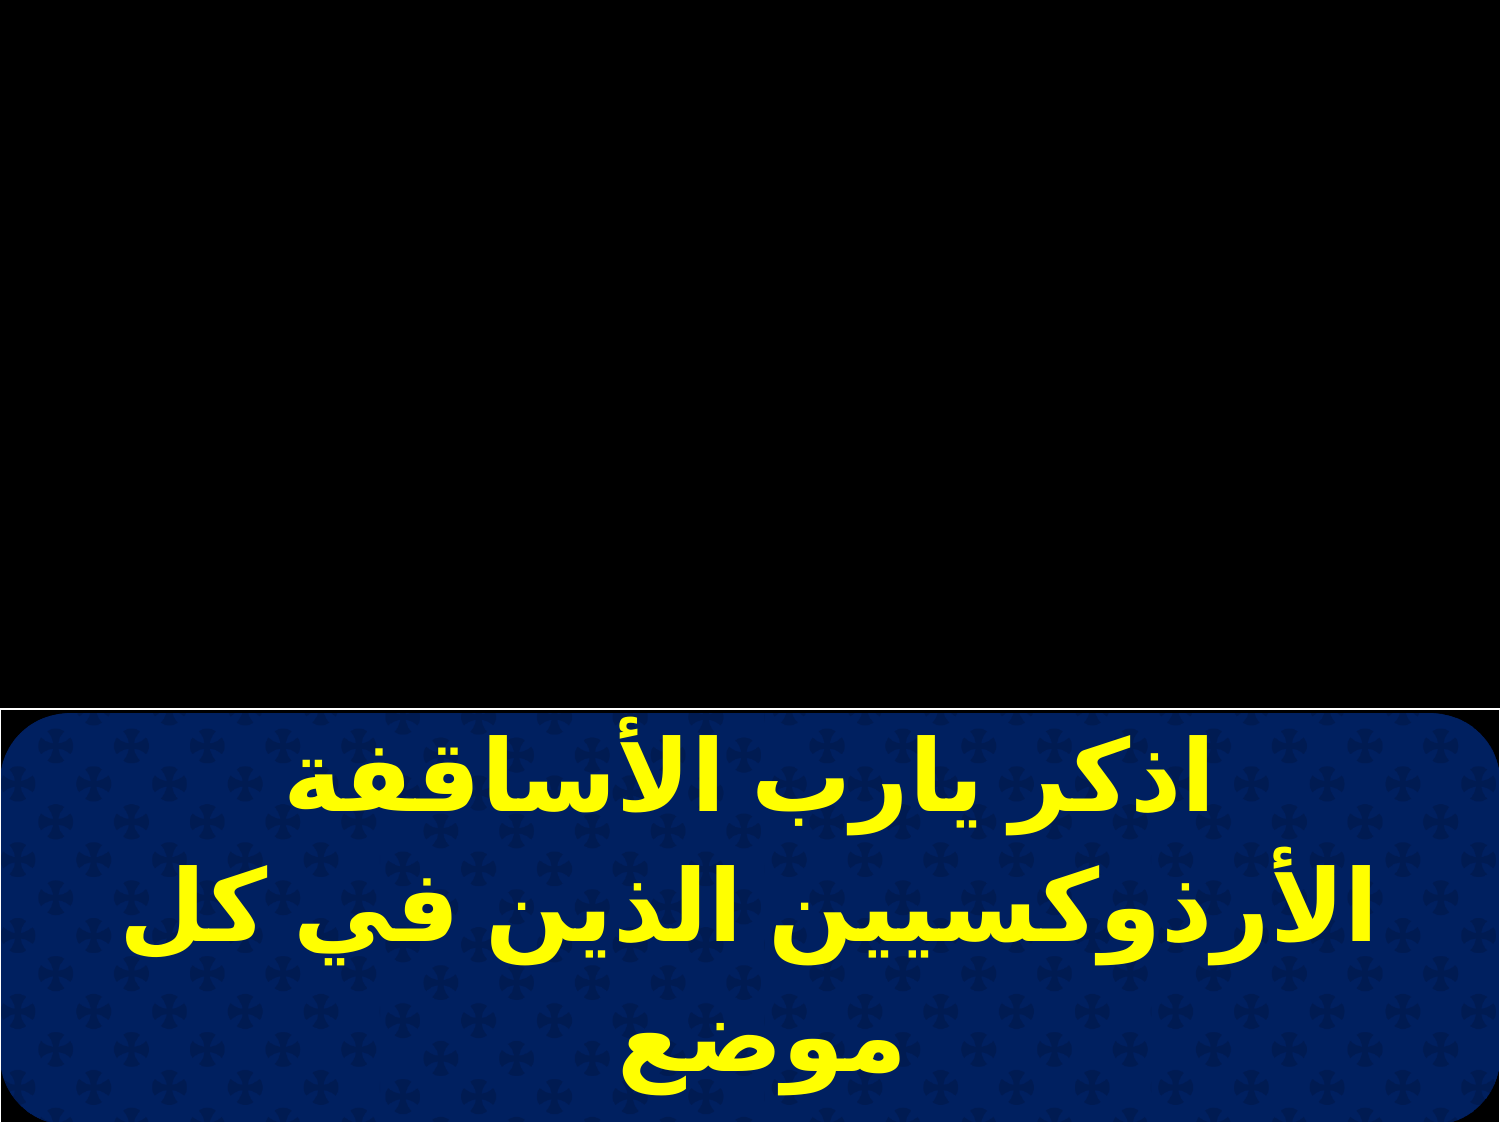

| اذكر يارب الأساقفة الأرذوكسيين الذين في كل موضع |
| --- |